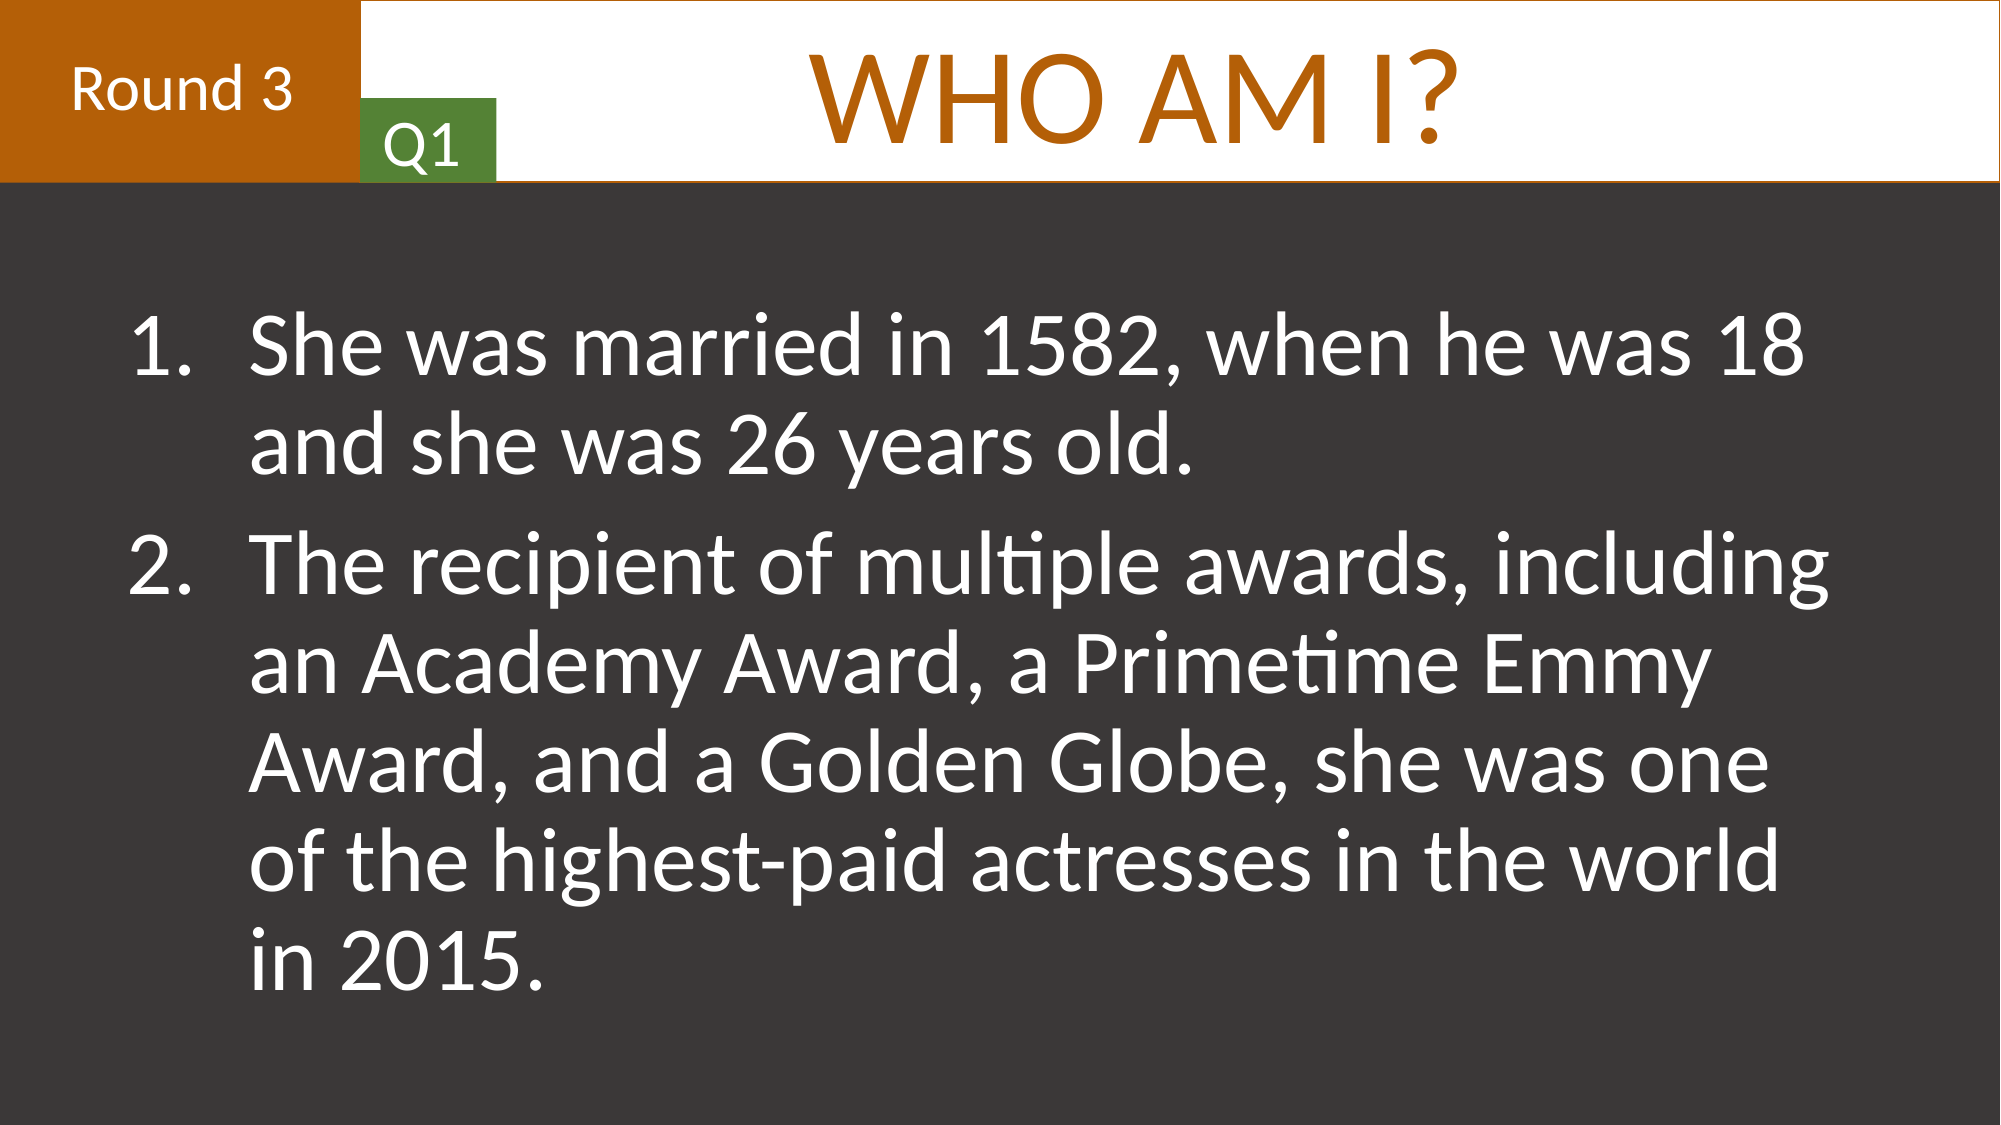

WHO AM I?
# Round 3
Q1

She was married in 1582, when he was 18 and she was 26 years old.
The recipient of multiple awards, including an Academy Award, a Primetime Emmy Award, and a Golden Globe, she was one of the highest-paid actresses in the world in 2015.